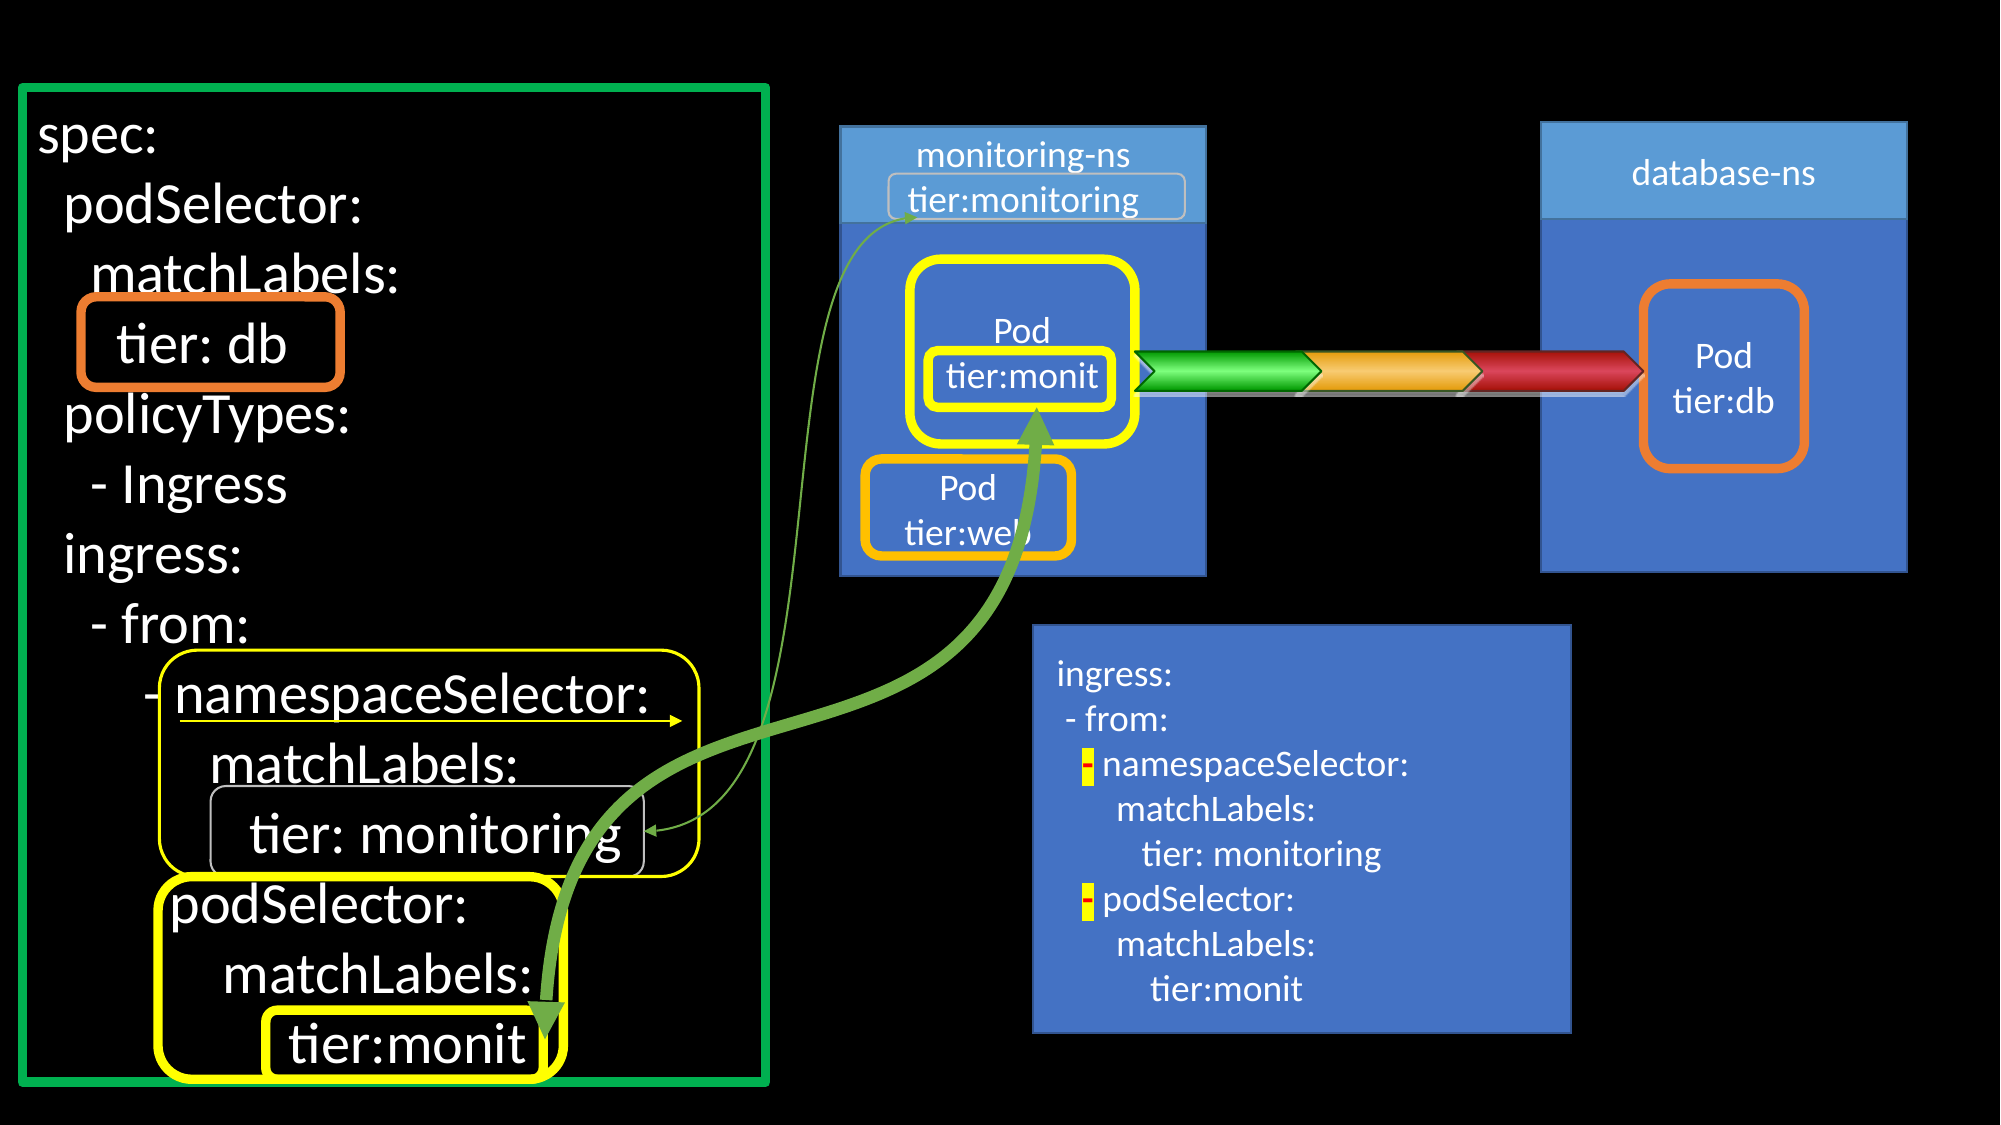

spec:
  podSelector:
    matchLabels:
      tier: db
  policyTypes:
    - Ingress
  ingress:
    - from:
        - namespaceSelector:
             matchLabels:
                tier: monitoring
          podSelector:
              matchLabels:
                   tier:monit

database-ns

monitoring-ns
tier:monitoring

Pod tier:monit
Pod tier:db

Pod tier:web
 ingress:
  - from:
    - namespaceSelector:
        matchLabels:
           tier: monitoring
    - podSelector:
        matchLabels:
            tier:monit